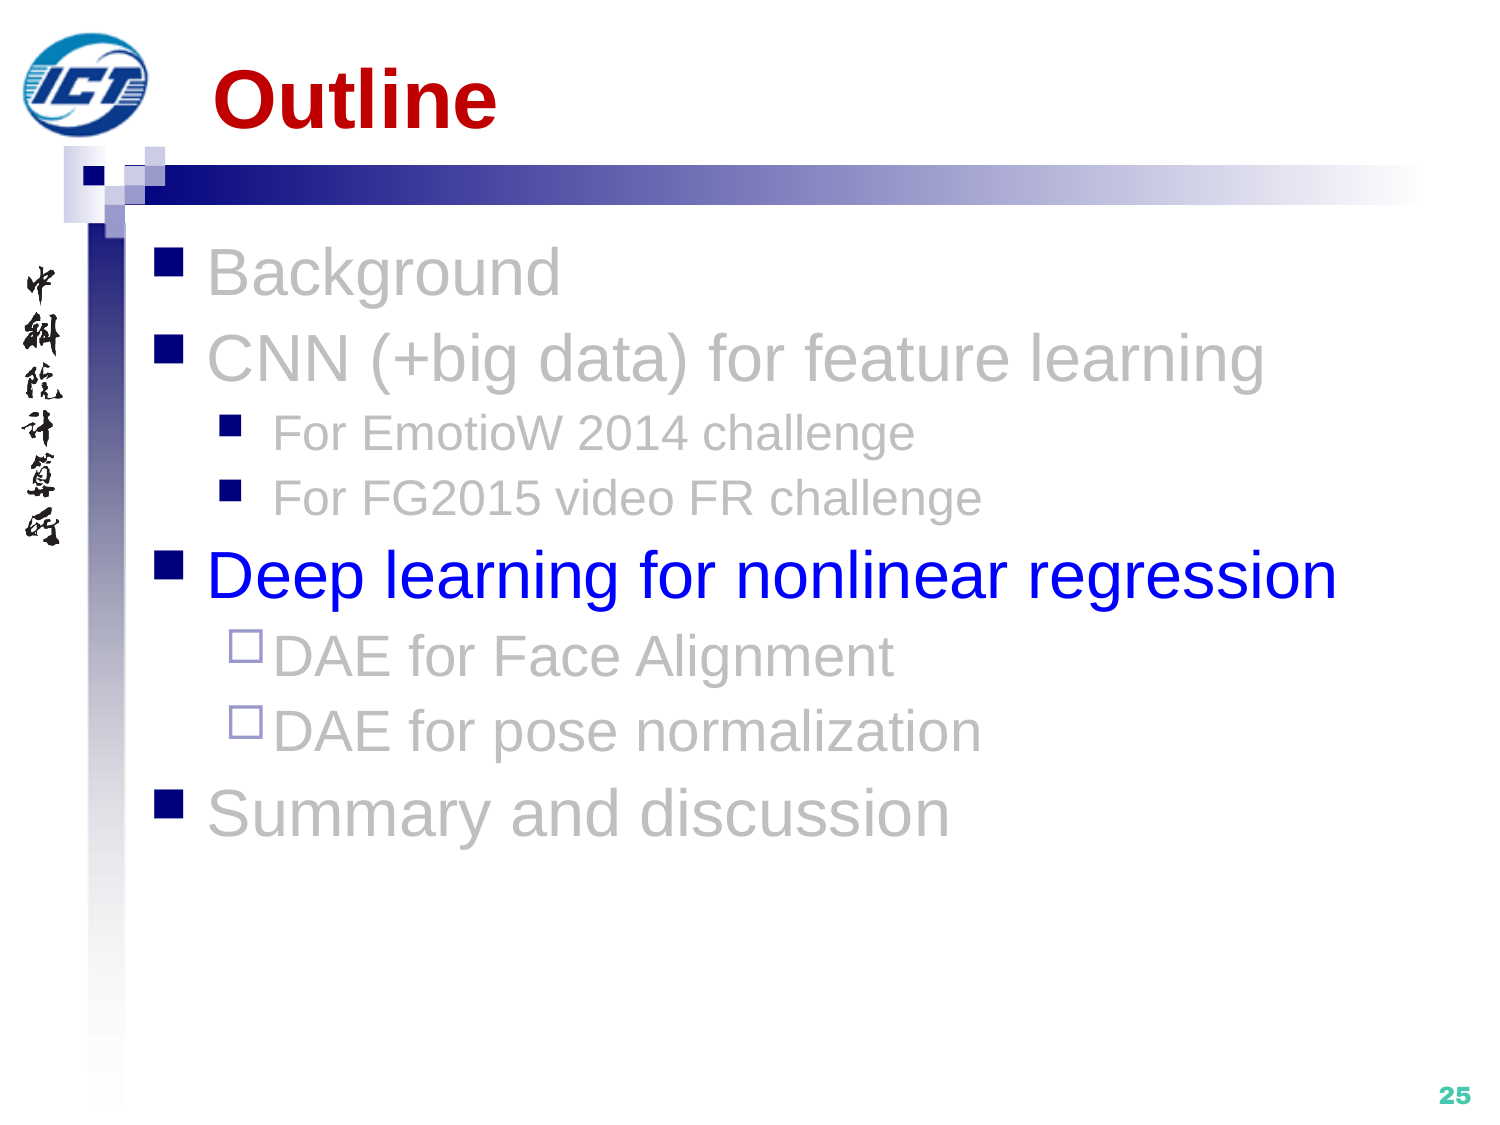

# Outline
Background
CNN (+big data) for feature learning
For EmotioW 2014 challenge
For FG2015 video FR challenge
Deep learning for nonlinear regression
DAE for Face Alignment
DAE for pose normalization
Summary and discussion
25